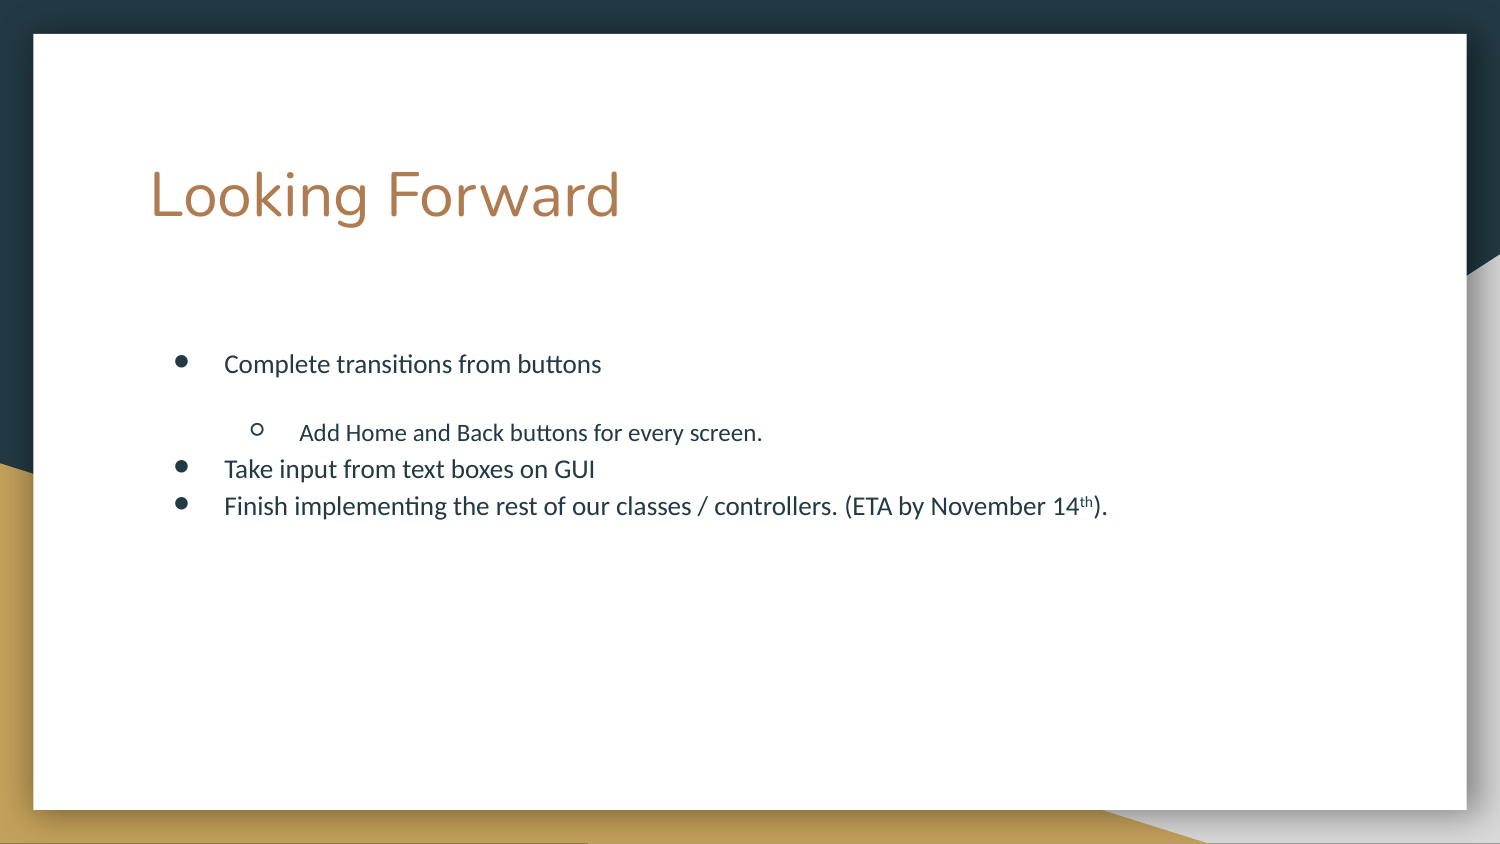

# Looking Forward
Complete transitions from buttons
Add Home and Back buttons for every screen.
Take input from text boxes on GUI
Finish implementing the rest of our classes / controllers. (ETA by November 14th).